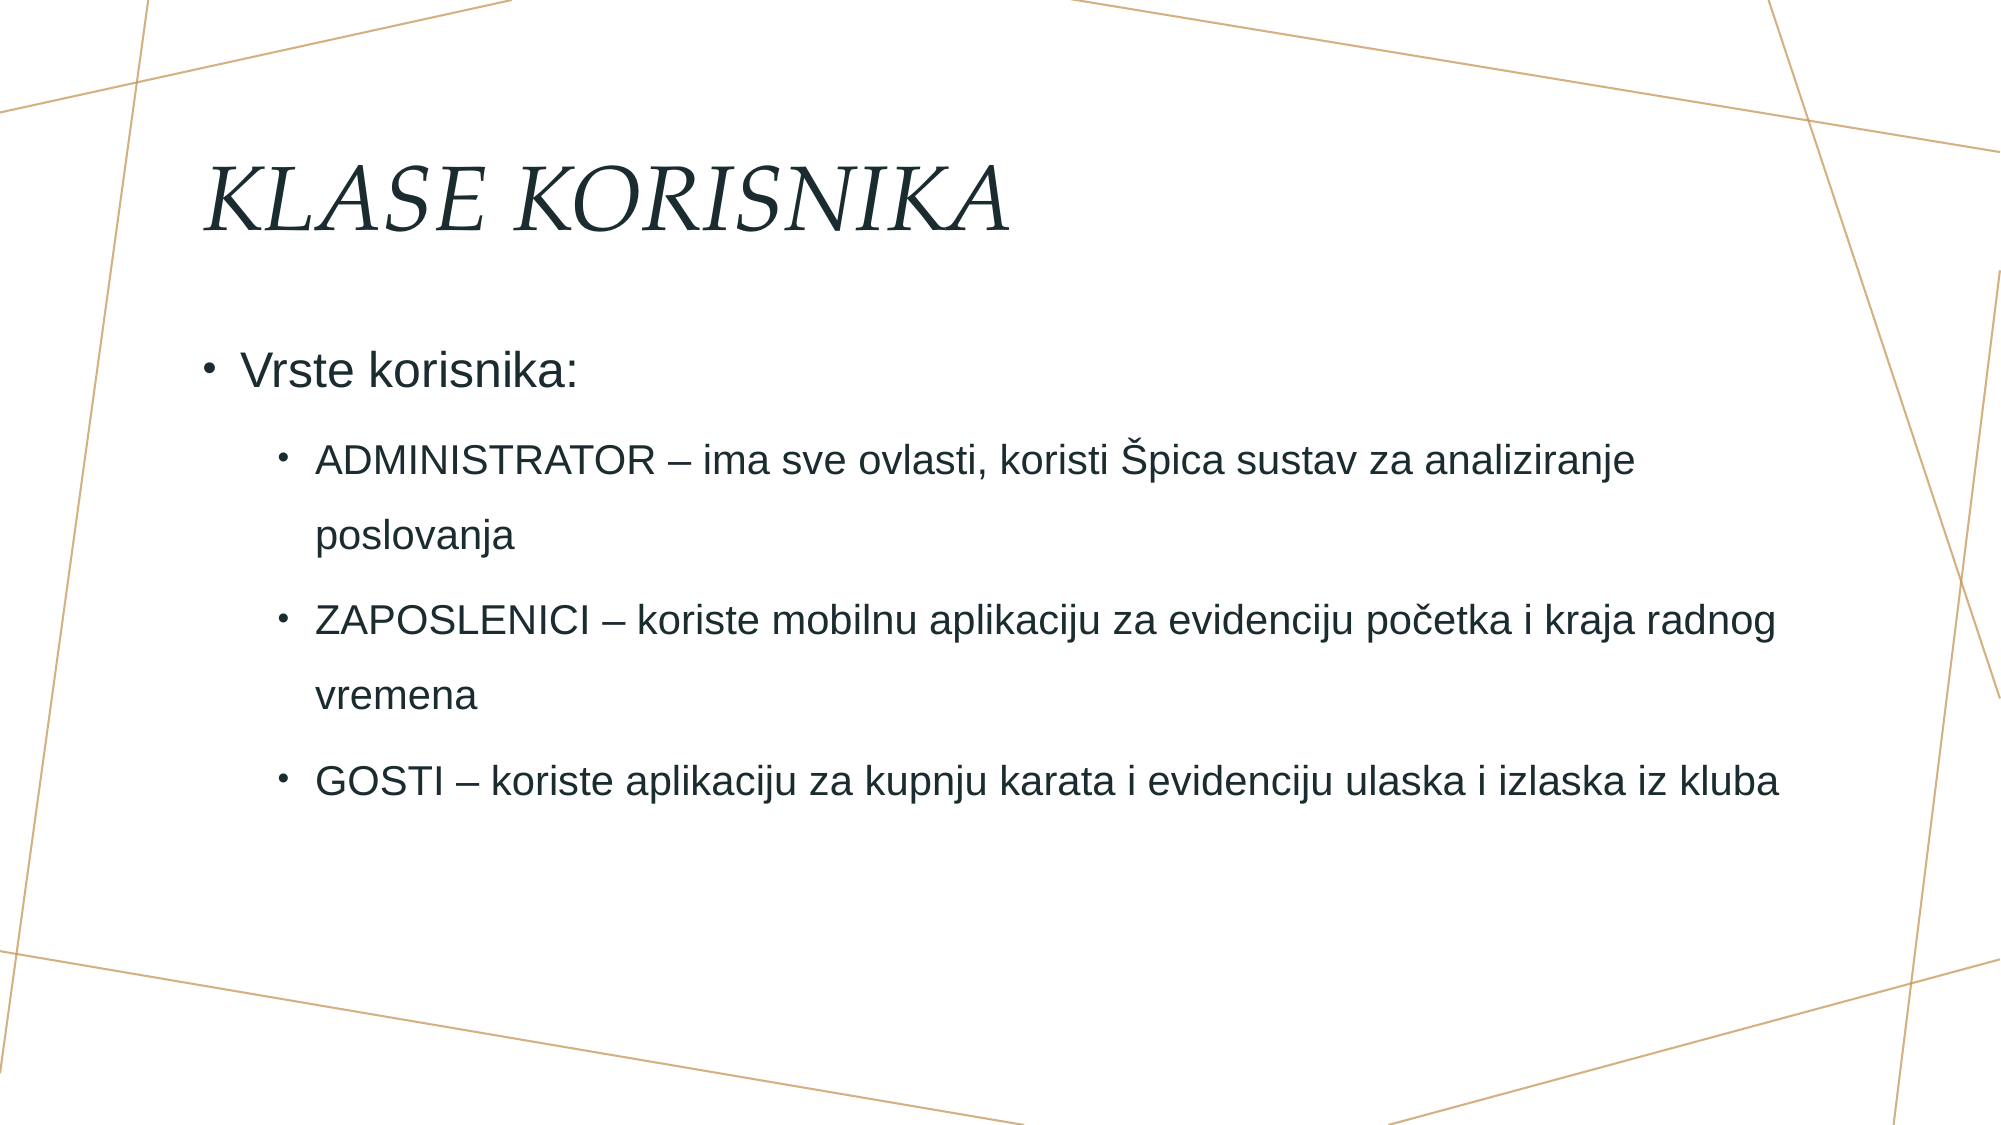

# Klase korisnika
Vrste korisnika:
ADMINistrator – ima sve ovlasti, koristi Špica sustav za analiziranje poslovanja
ZAPOSLENICI – koriste mobilnu aplikaciju za evidenciju početka i kraja radnog vremena
GOSTI – koriste aplikaciju za kupnju karata i evidenciju ulaska i izlaska iz kluba